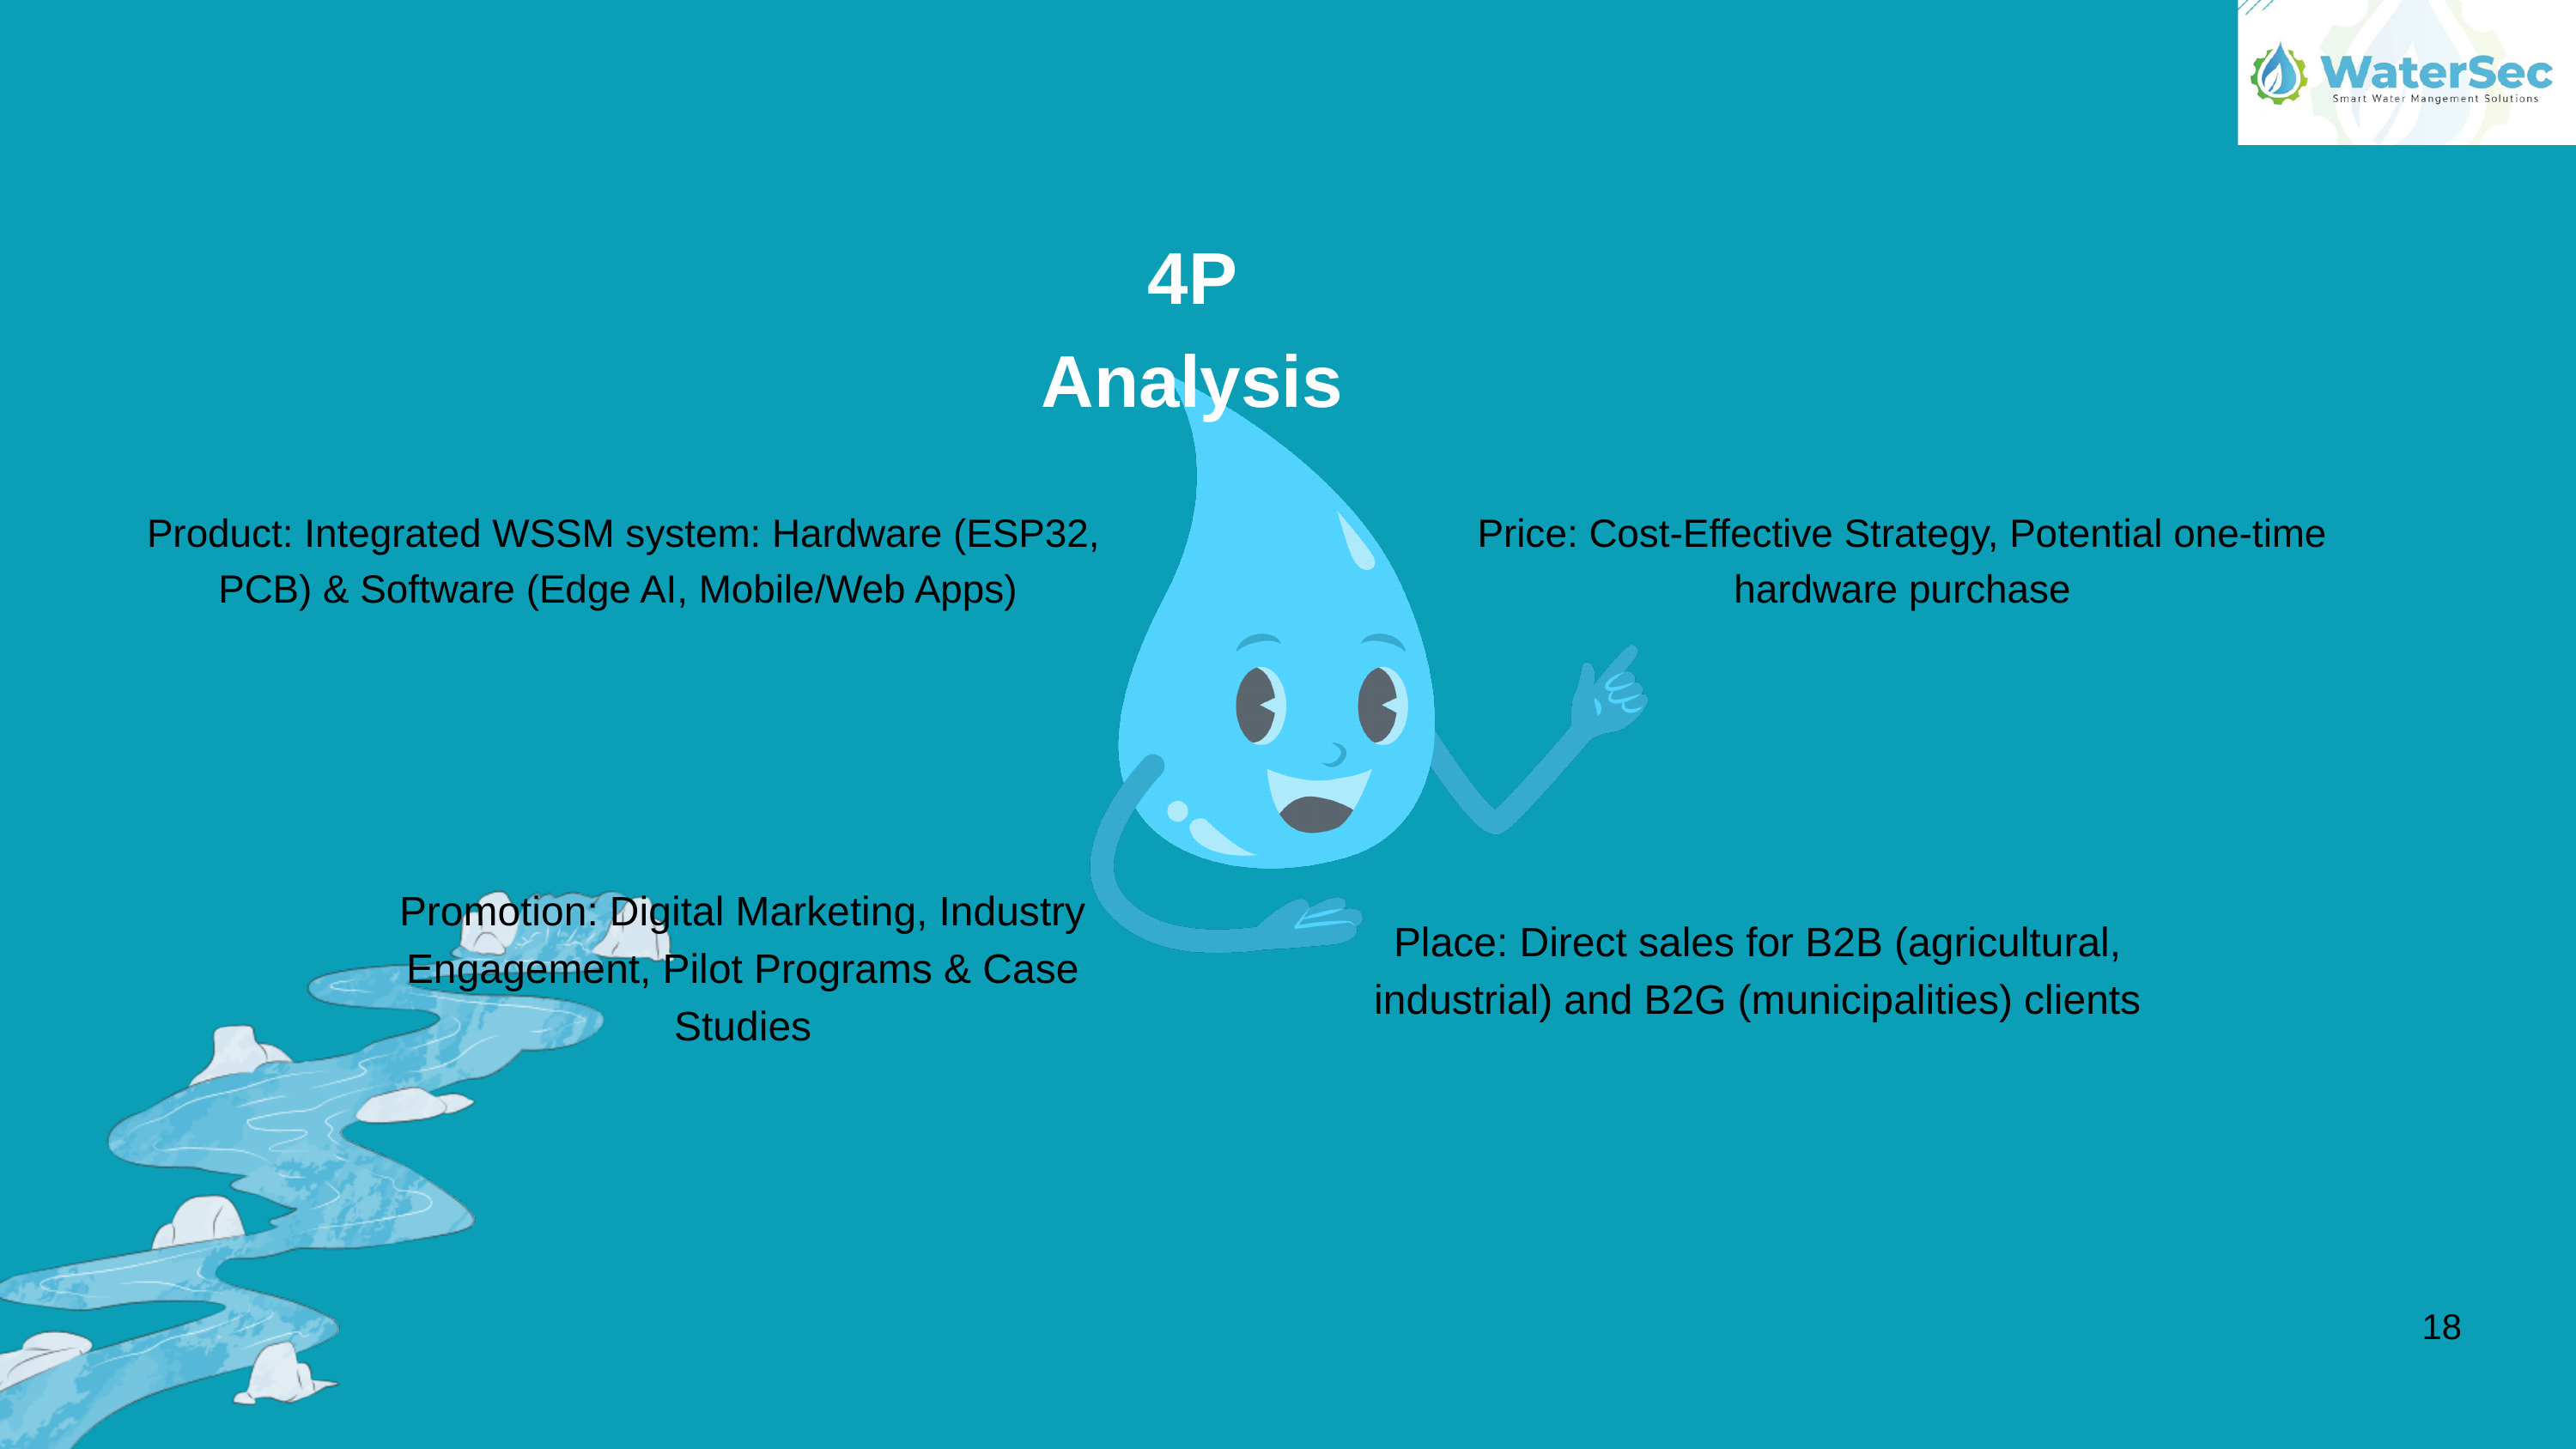

4P Analysis

Product: Integrated WSSM system: Hardware (ESP32, PCB) & Software (Edge AI, Mobile/Web Apps)
Price: Cost-Effective Strategy, Potential one-time hardware purchase
Promotion: Digital Marketing, Industry Engagement, Pilot Programs & Case Studies

Place: Direct sales for B2B (agricultural, industrial) and B2G (municipalities) clients
18